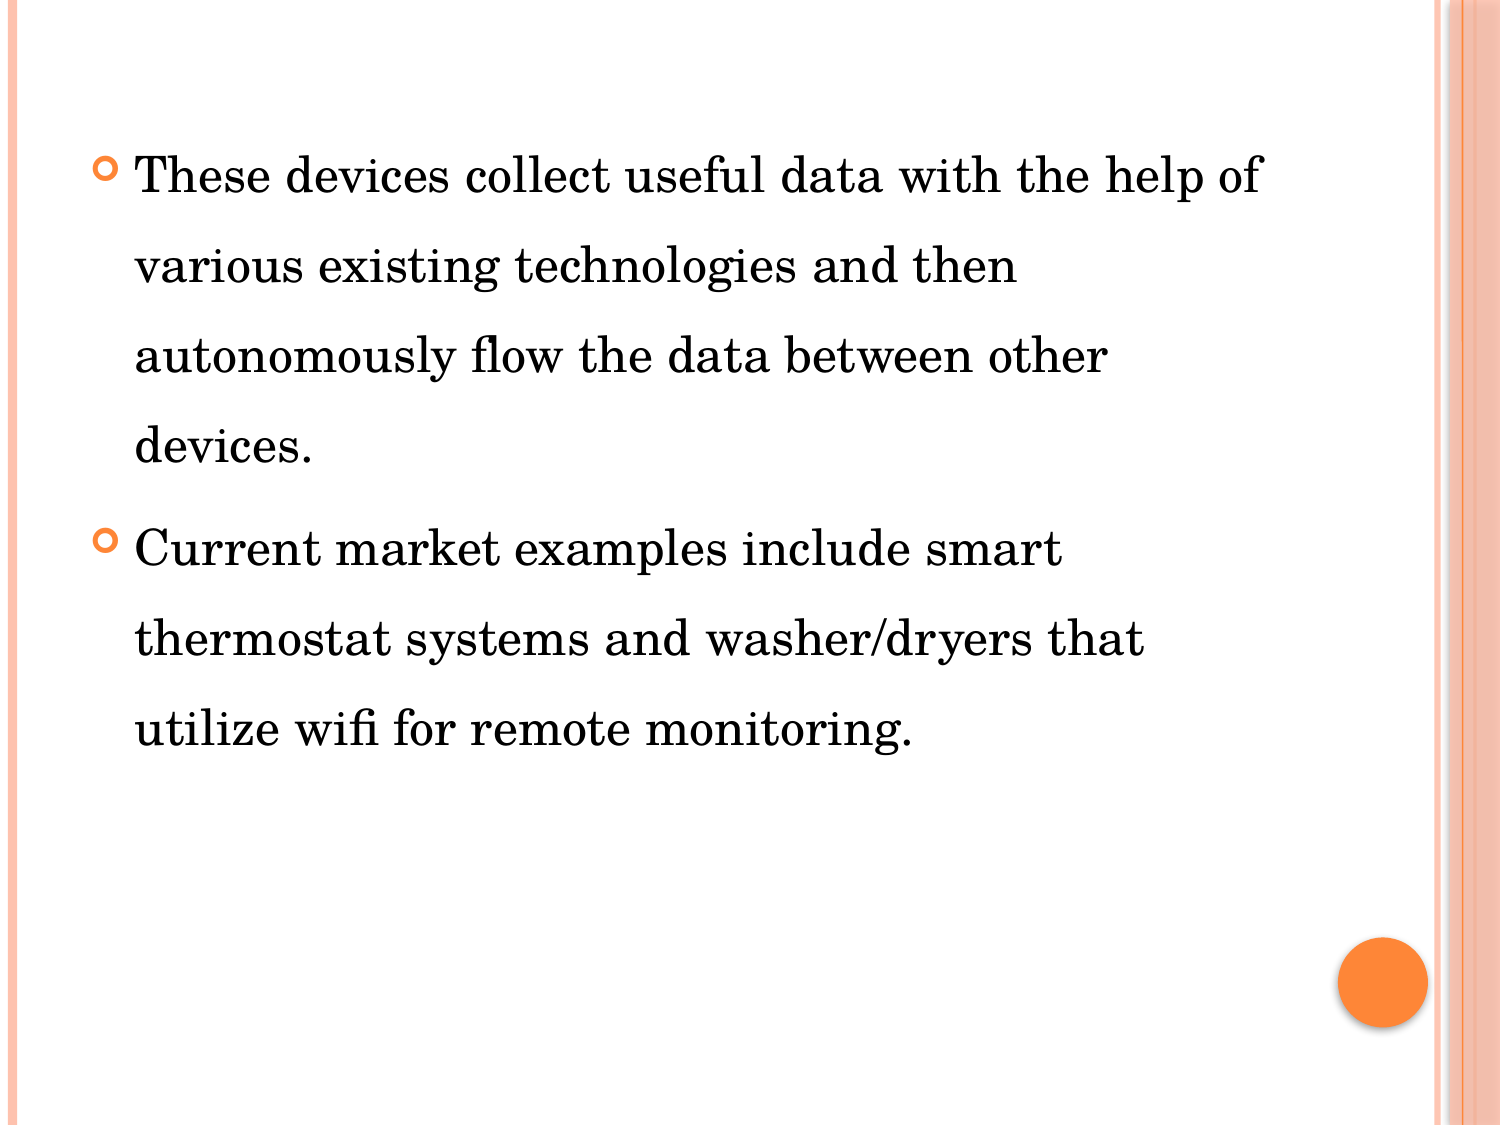

These devices collect useful data with the help of various existing technologies and then autonomously flow the data between other devices.
Current market examples include smart thermostat systems and washer/dryers that utilize wifi for remote monitoring.